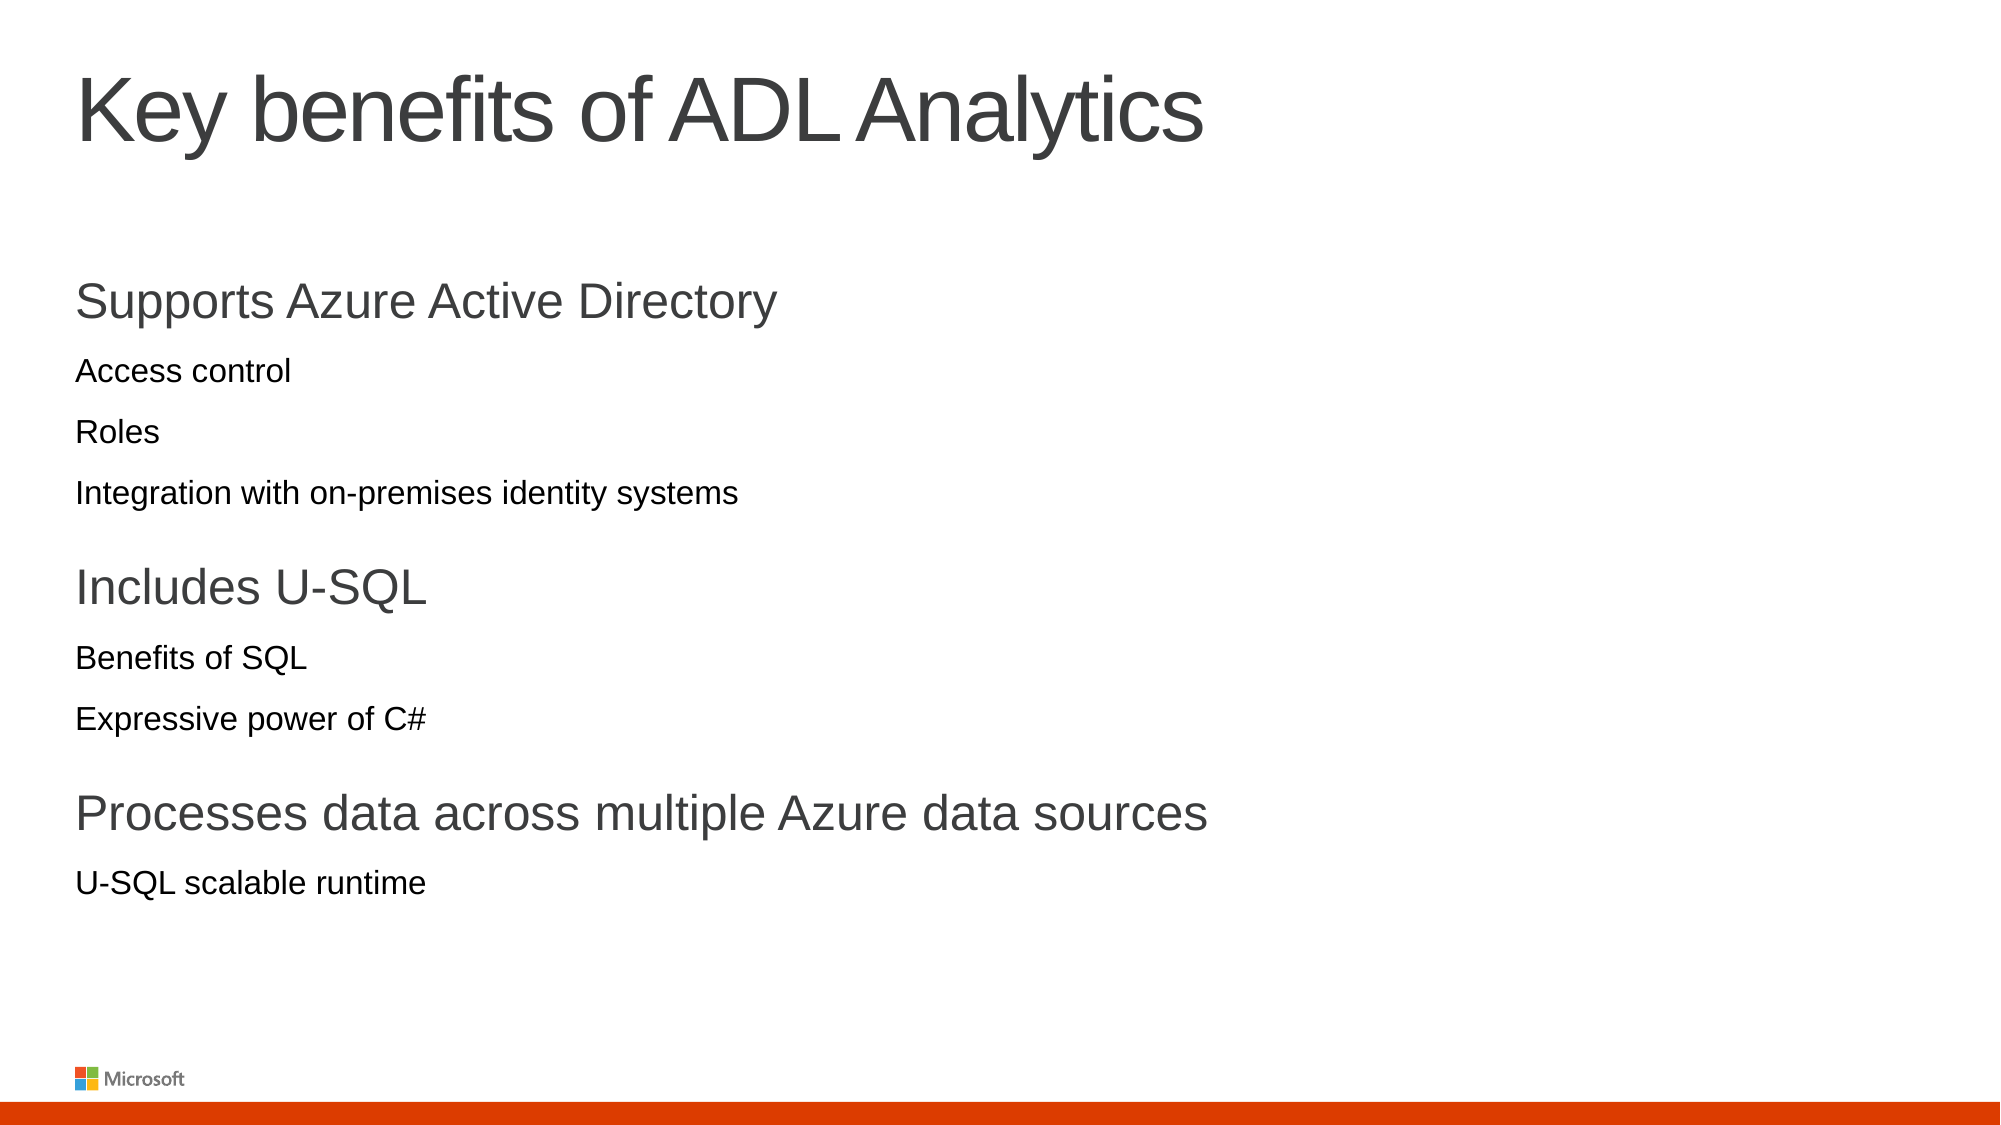

# Key benefits of ADL Analytics
Supports Azure Active Directory
Access control
Roles
Integration with on-premises identity systems
Includes U-SQL
Benefits of SQL
Expressive power of C#
Processes data across multiple Azure data sources
U-SQL scalable runtime